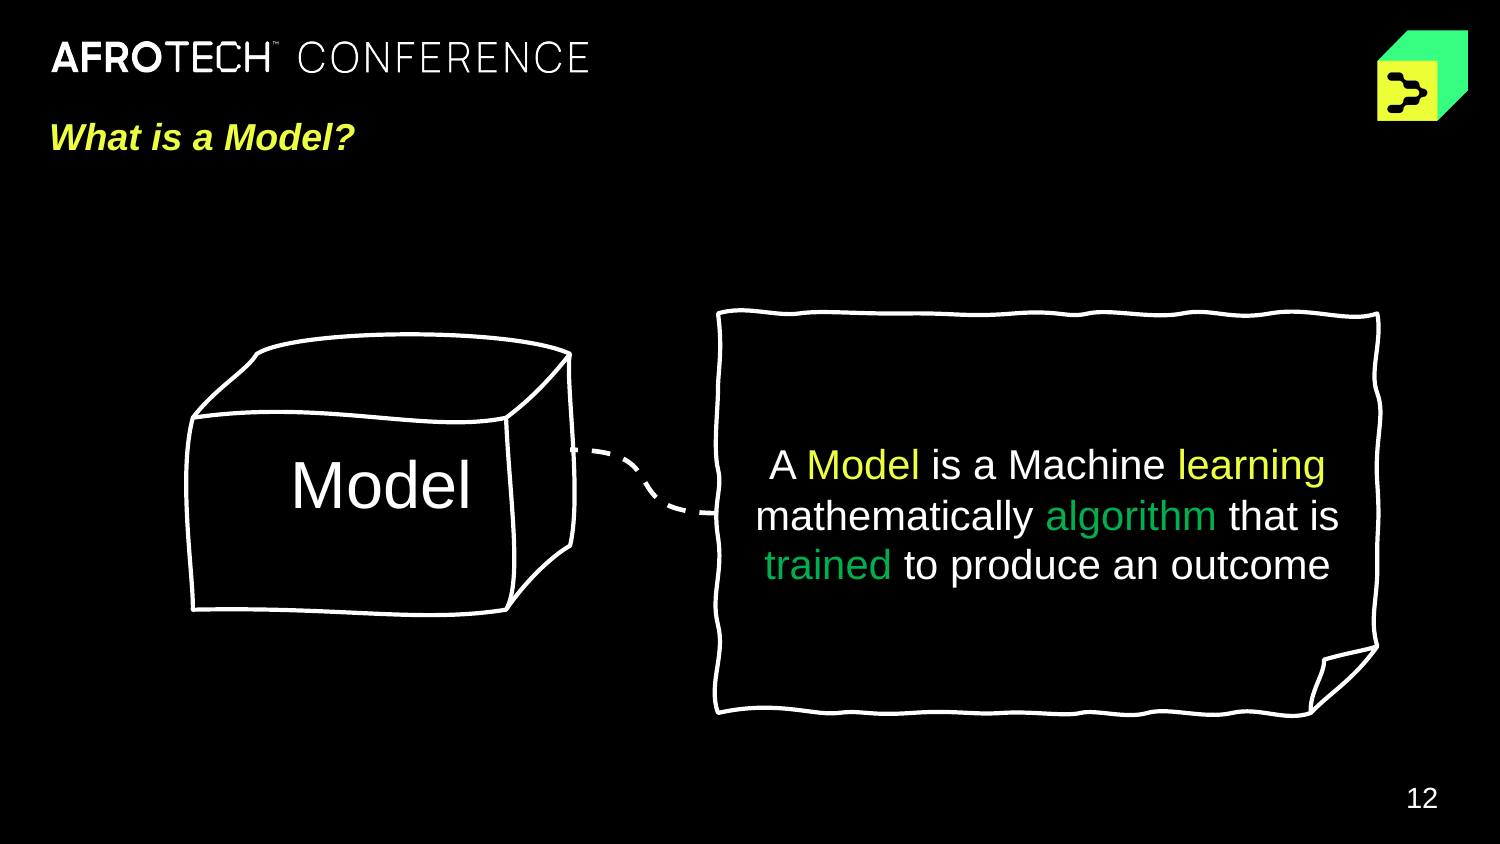

What is a Model?
A Model is a Machine learning mathematically algorithm that is trained to produce an outcome
Model
12